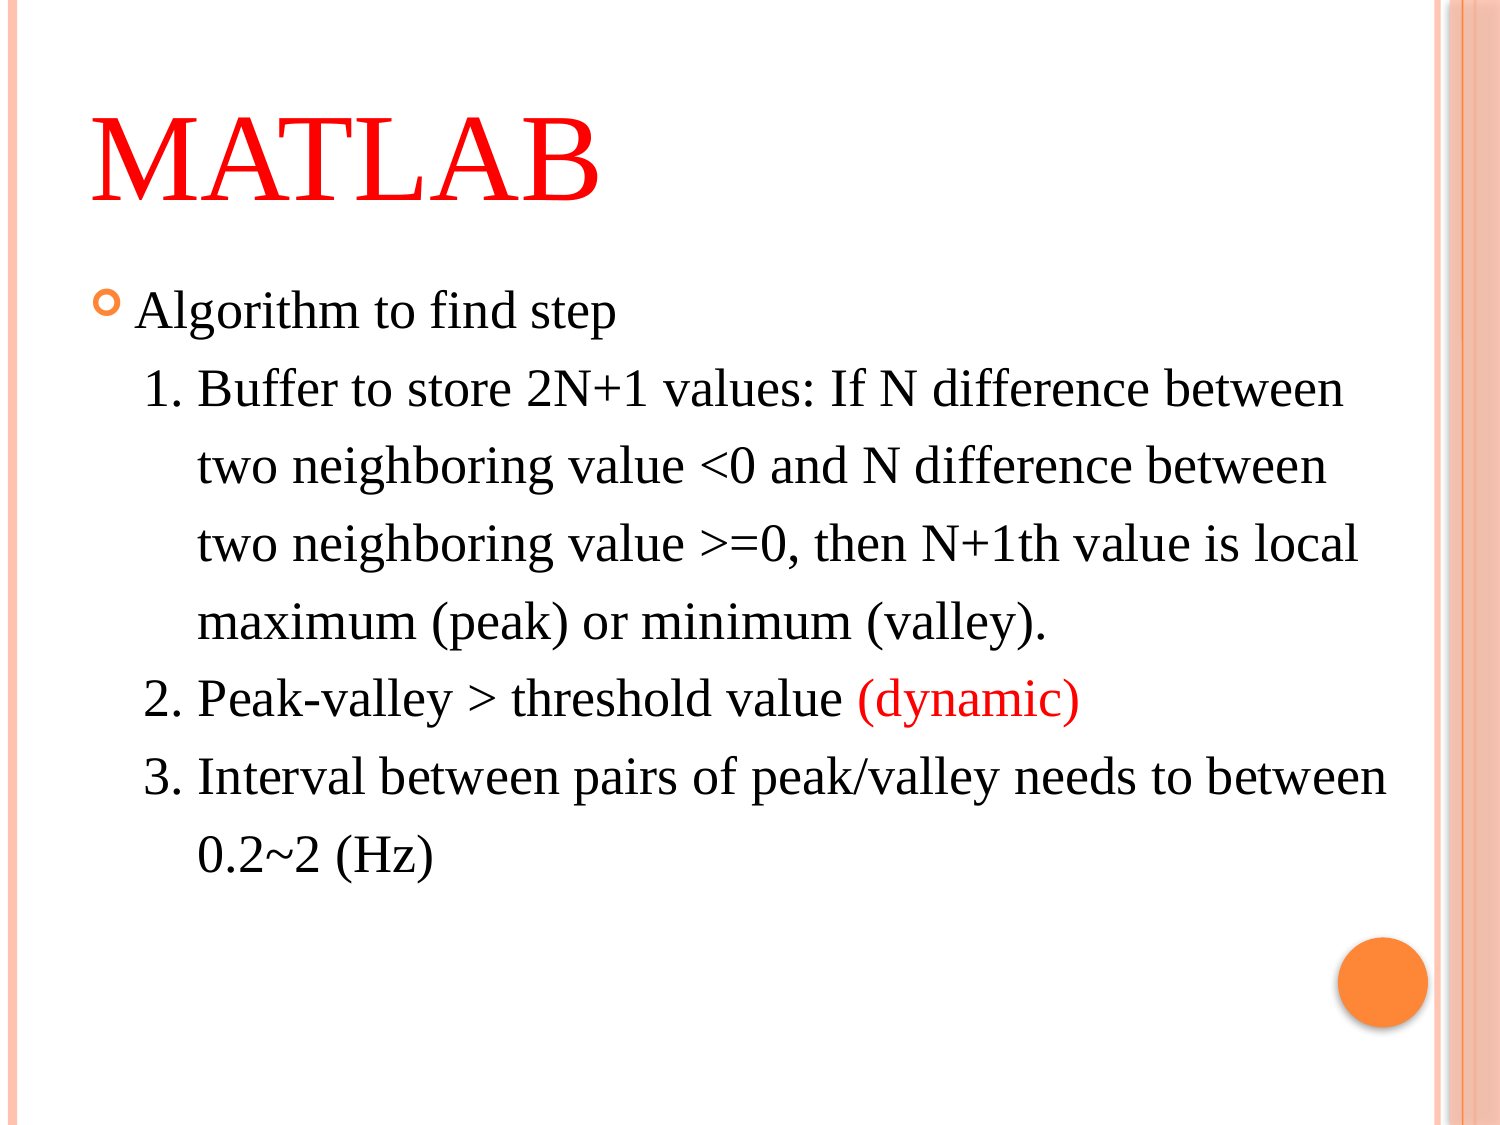

# Matlab
Algorithm to find step
    1. Buffer to store 2N+1 values: If N difference between
        two neighboring value <0 and N difference between
        two neighboring value >=0, then N+1th value is local
        maximum (peak) or minimum (valley).
    2. Peak-valley > threshold value (dynamic)
    3. Interval between pairs of peak/valley needs to between
        0.2~2 (Hz)